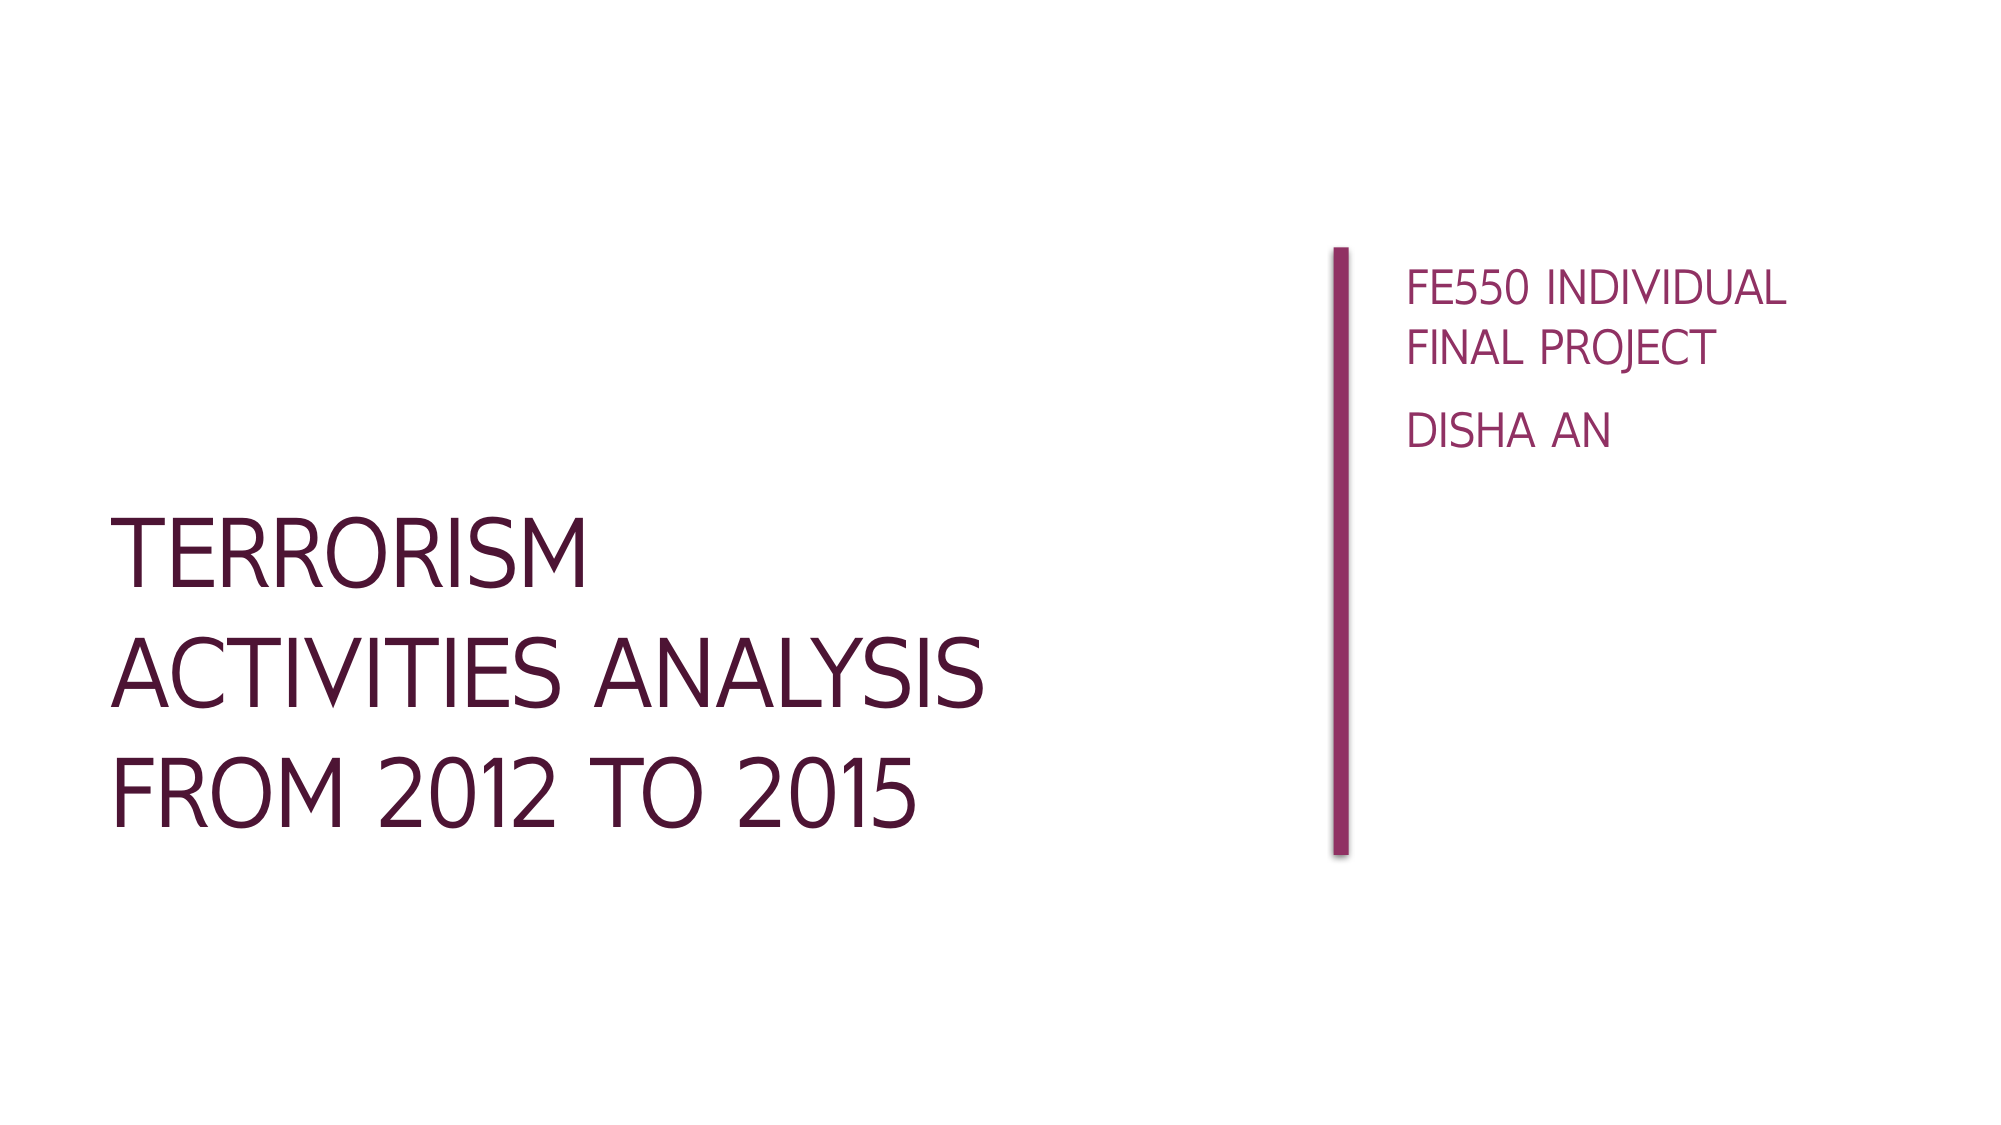

# Terrorism activities analysis from 2012 to 2015
Fe550 individual final project
Disha an